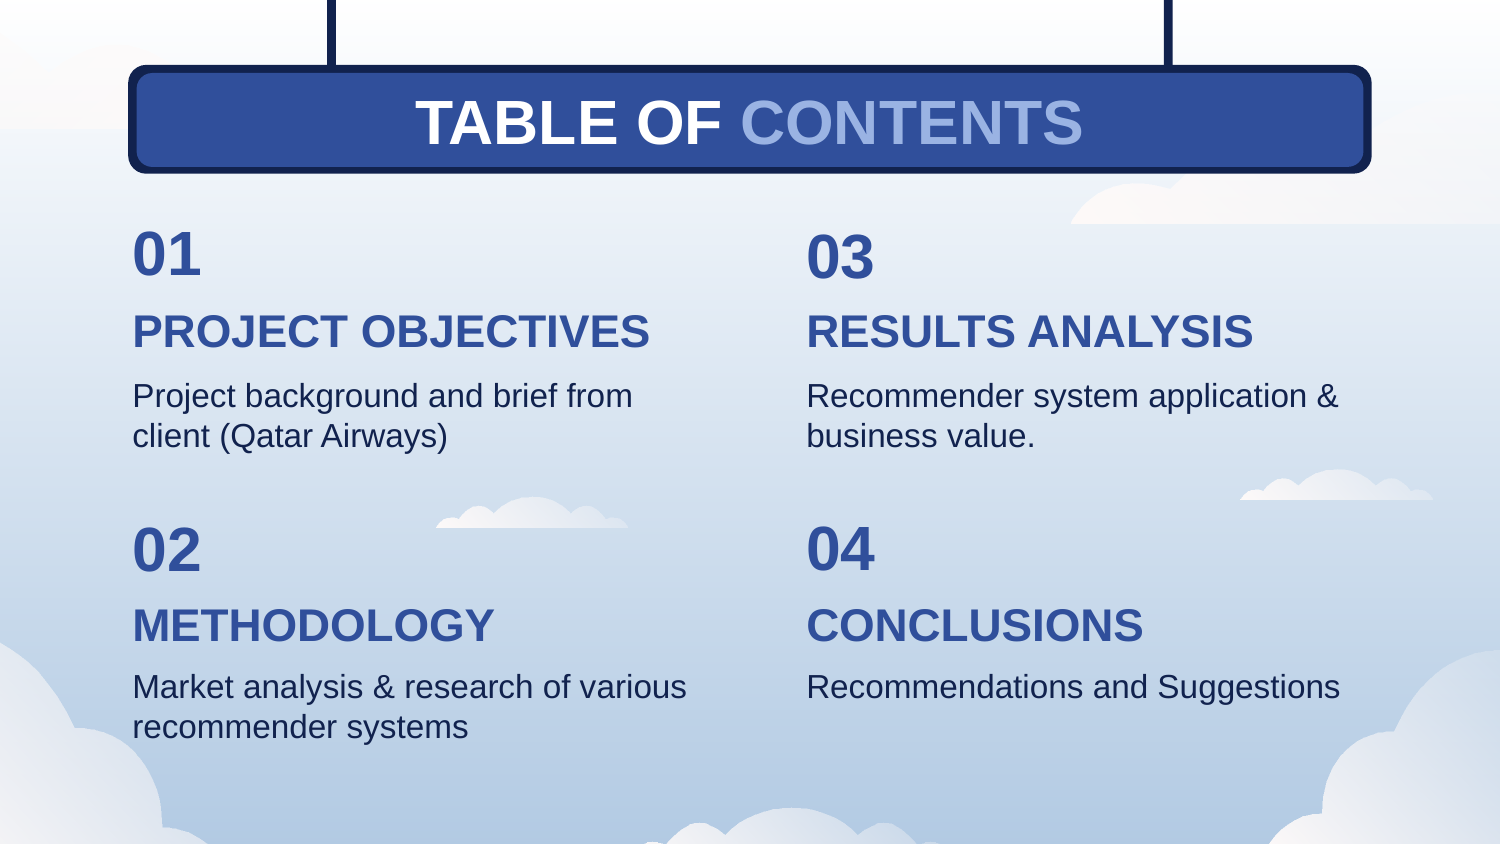

TABLE OF CONTENTS
01
03
# PROJECT OBJECTIVES
RESULTS ANALYSIS
Project background and brief from client (Qatar Airways)
Recommender system application & business value.

04
02
METHODOLOGY
CONCLUSIONS
Market analysis & research of various recommender systems
Recommendations and Suggestions